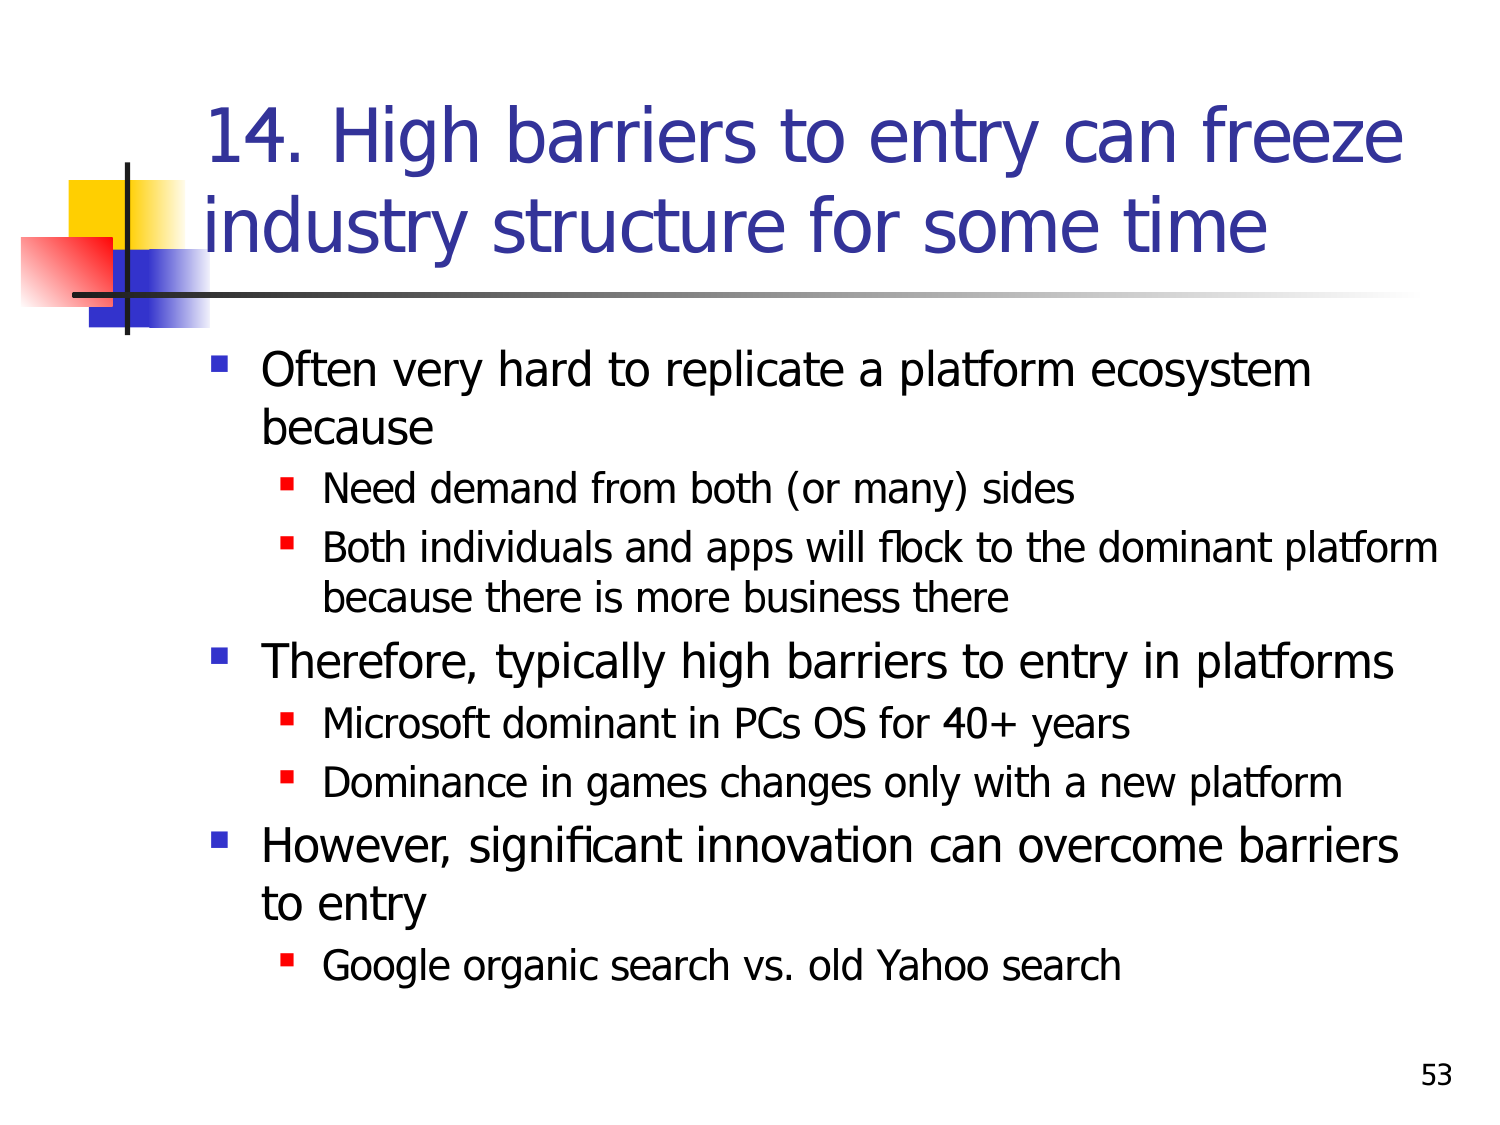

# 14. High barriers to entry can freeze industry structure for some time
Often very hard to replicate a platform ecosystem because
Need demand from both (or many) sides
Both individuals and apps will flock to the dominant platform because there is more business there
Therefore, typically high barriers to entry in platforms
Microsoft dominant in PCs OS for 40+ years
Dominance in games changes only with a new platform
However, significant innovation can overcome barriers to entry
Google organic search vs. old Yahoo search
53